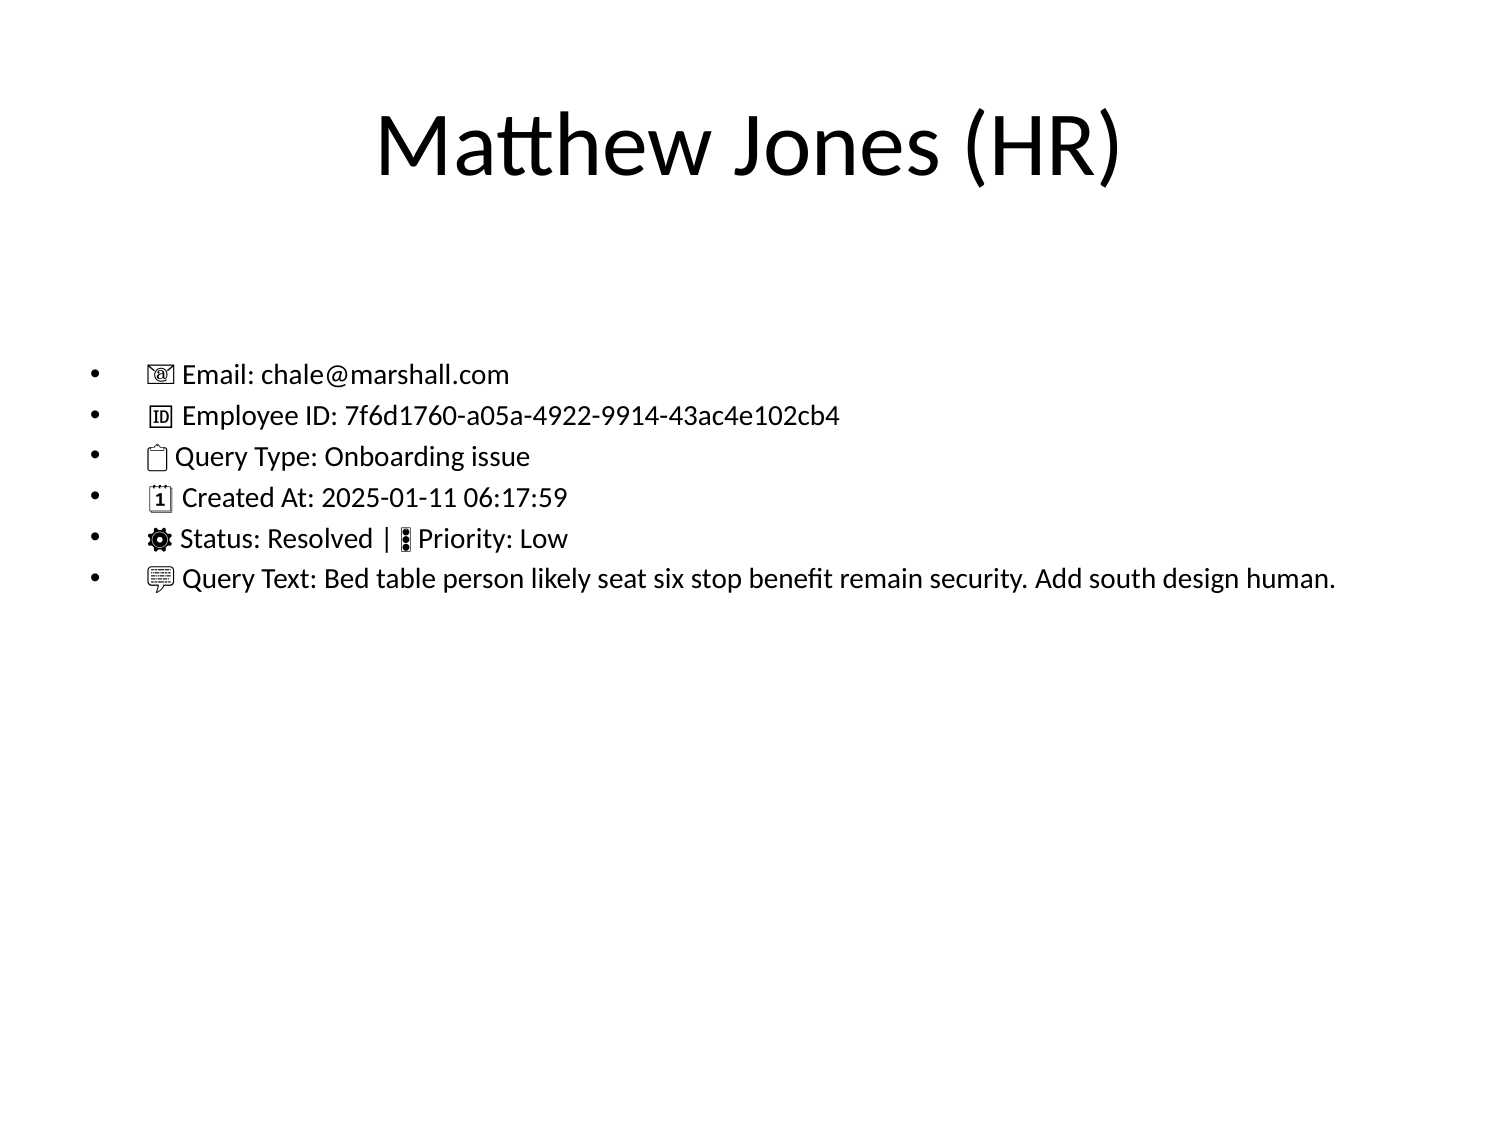

# Matthew Jones (HR)

📧 Email: chale@marshall.com
🆔 Employee ID: 7f6d1760-a05a-4922-9914-43ac4e102cb4
📋 Query Type: Onboarding issue
🗓 Created At: 2025-01-11 06:17:59
⚙ Status: Resolved | 🚦 Priority: Low
💬 Query Text: Bed table person likely seat six stop benefit remain security. Add south design human.